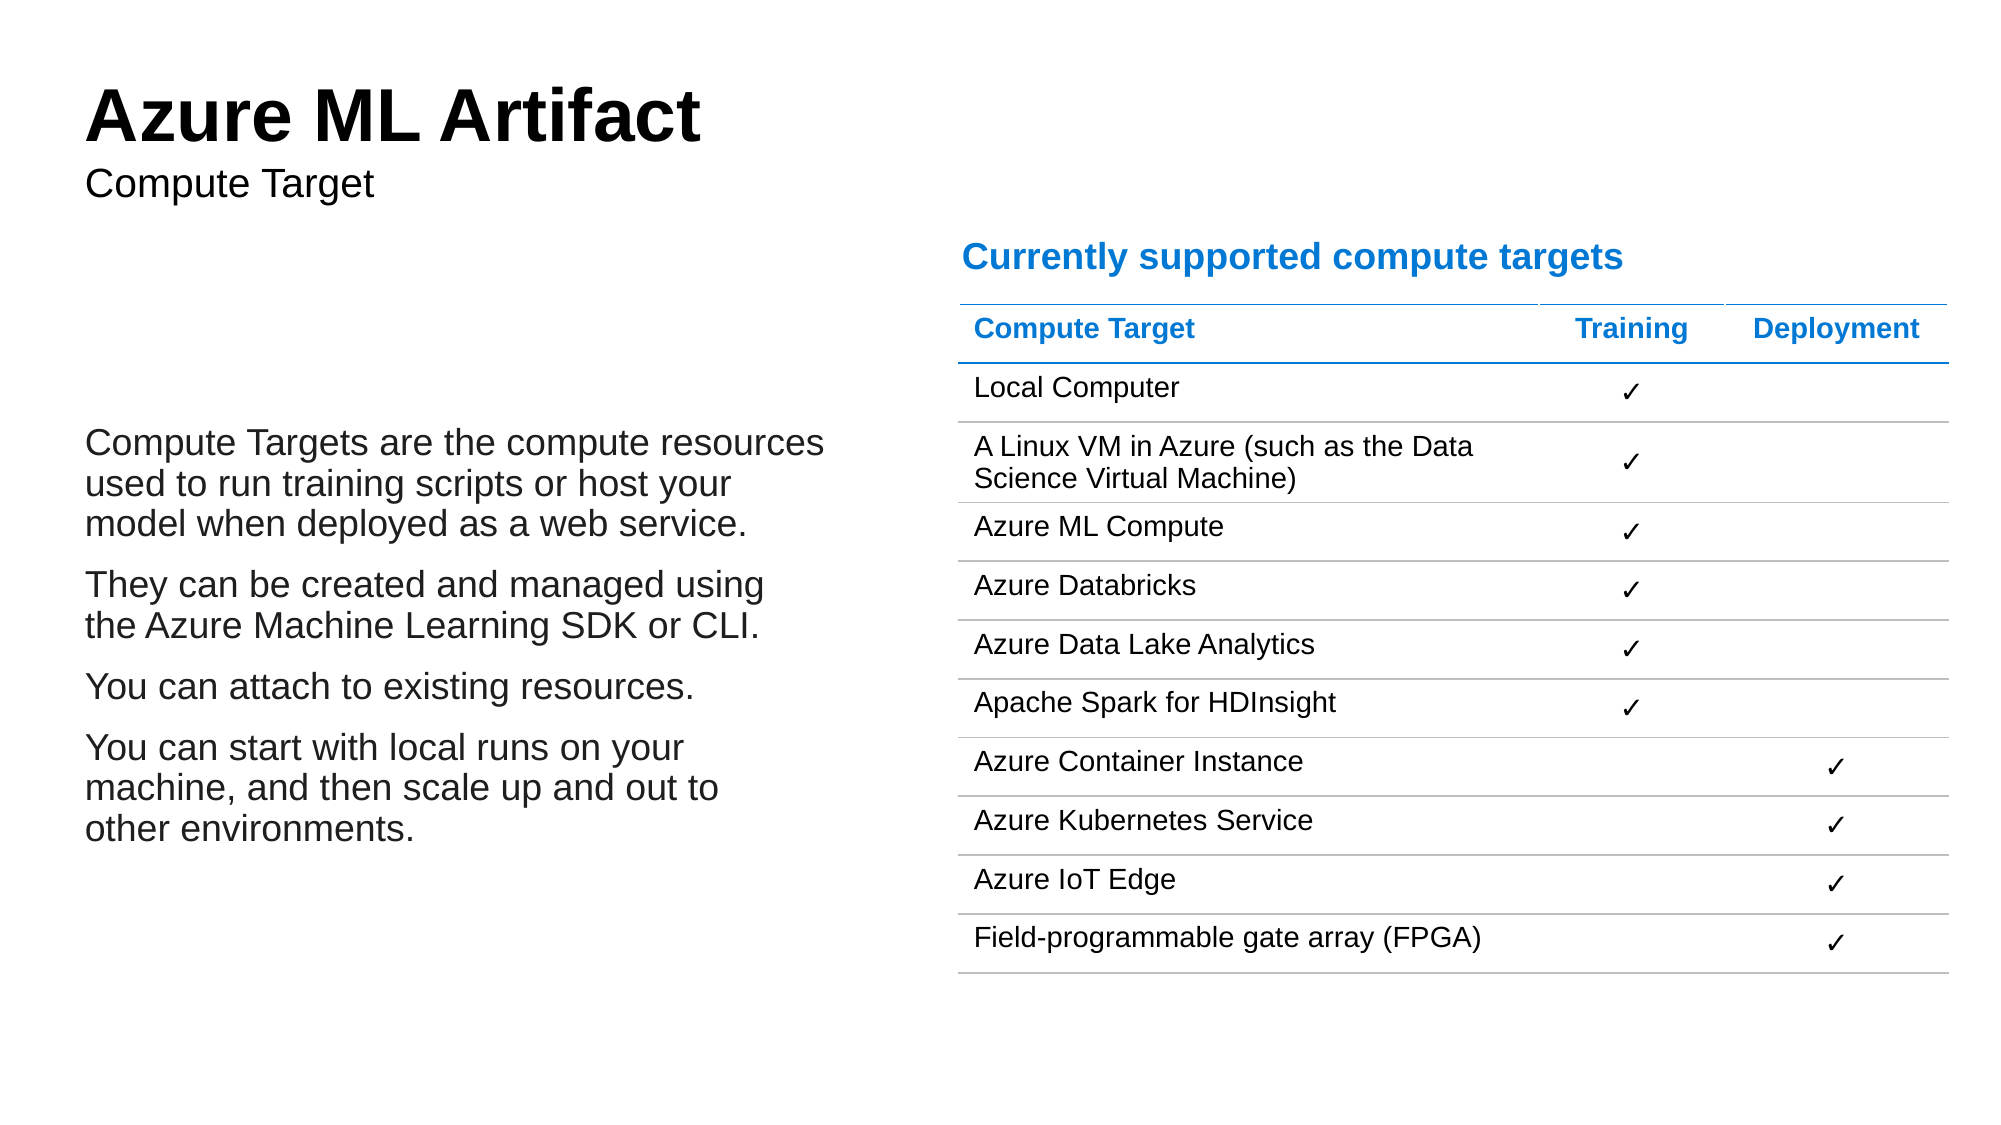

# Azure ML Artifact
Compute Target
Currently supported compute targets
| Compute Target | Training | Deployment |
| --- | --- | --- |
| Local Computer | ✓ |  |
| A Linux VM in Azure (such as the Data Science Virtual Machine) | ✓ |  |
| Azure ML Compute | ✓ |  |
| Azure Databricks | ✓ |  |
| Azure Data Lake Analytics | ✓ |  |
| Apache Spark for HDInsight | ✓ |  |
| Azure Container Instance |  | ✓ |
| Azure Kubernetes Service |  | ✓ |
| Azure IoT Edge |  | ✓ |
| Field-programmable gate array (FPGA) |  | ✓ |
Compute Targets are the compute resources used to run training scripts or host your model when deployed as a web service.
They can be created and managed using the Azure Machine Learning SDK or CLI.
You can attach to existing resources.
You can start with local runs on your machine, and then scale up and out to
other environments.